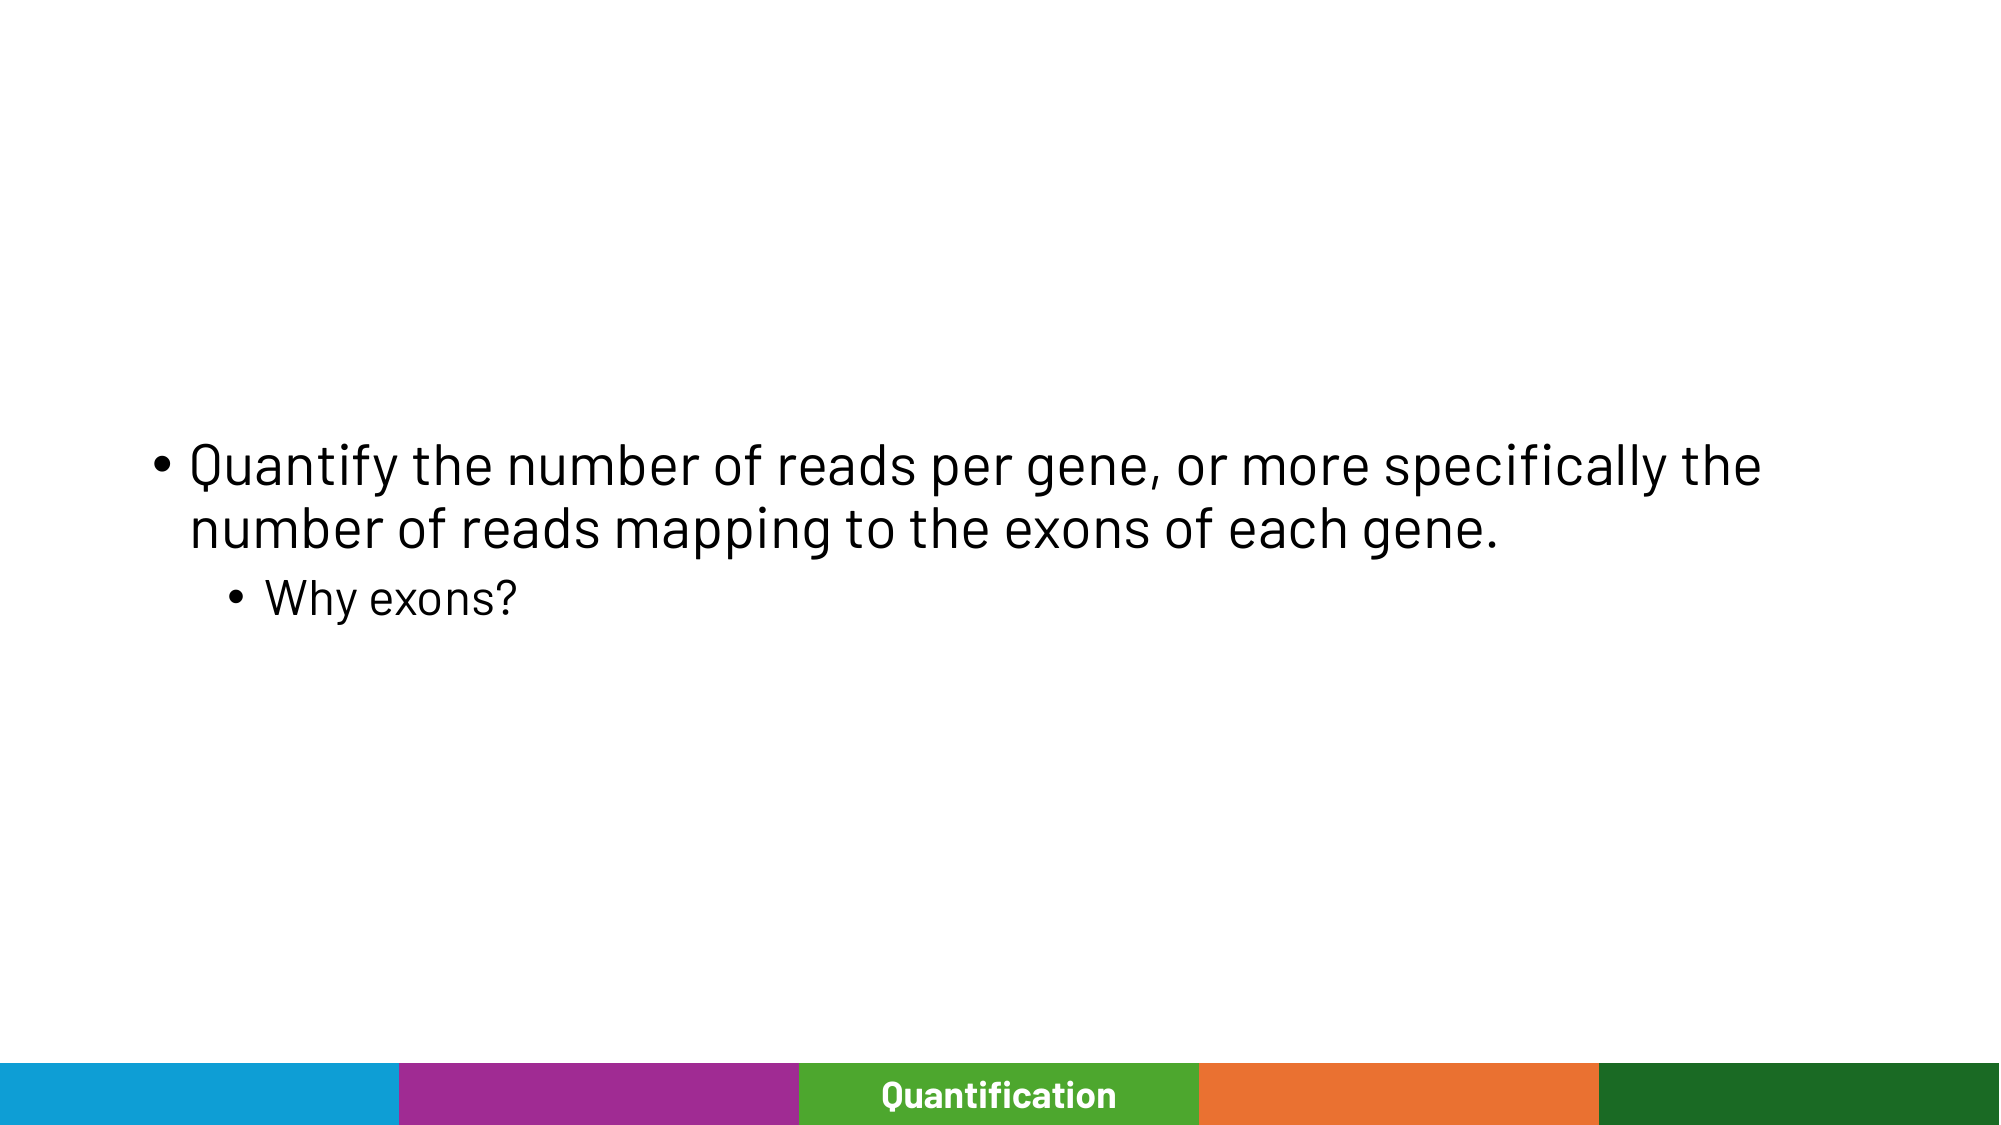

#
Quantify the number of reads per gene, or more specifically the number of reads mapping to the exons of each gene.
Why exons?

|  |  | Quantification |  |  |
| --- | --- | --- | --- | --- |